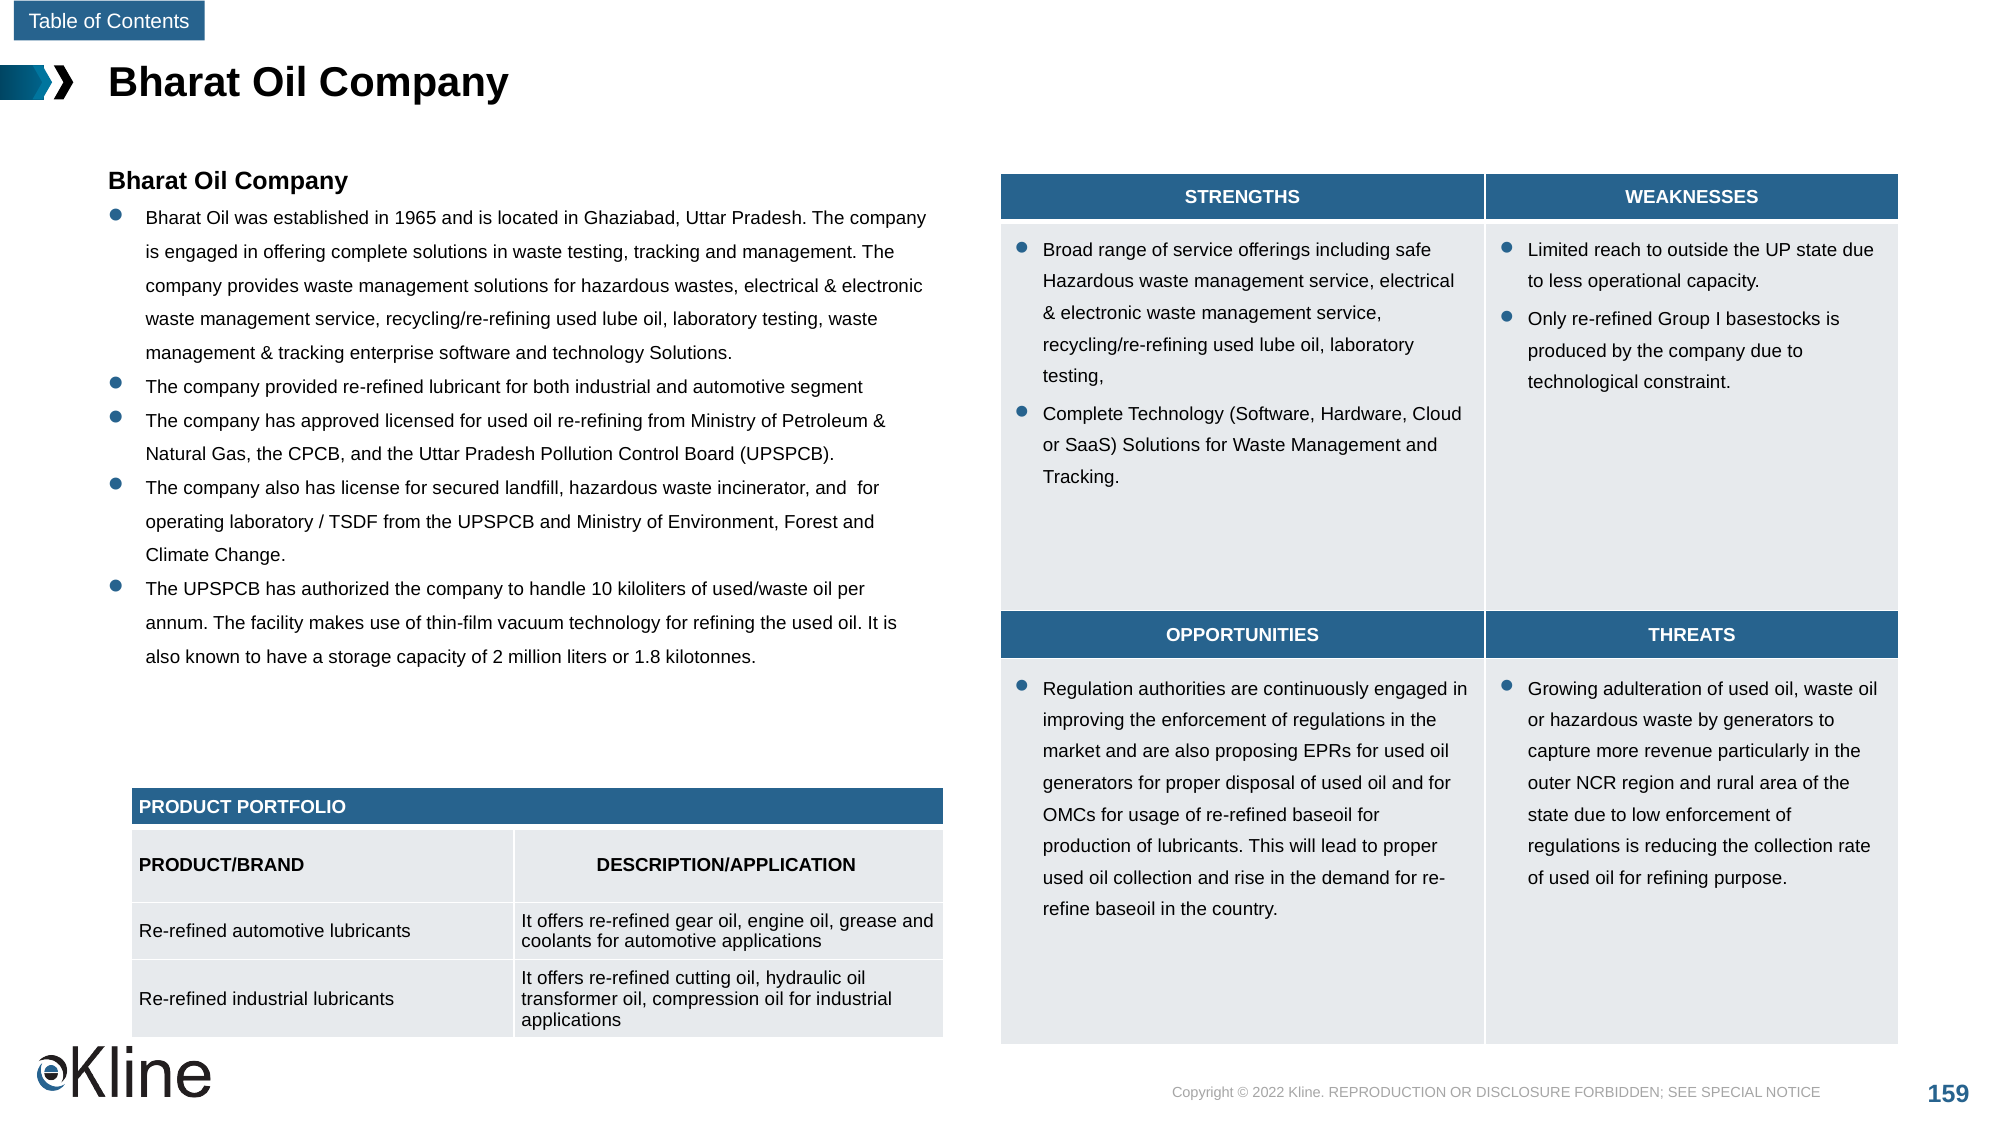

# Bharat Oil Company
Bharat Oil Company
Bharat Oil was established in 1965 and is located in Ghaziabad, Uttar Pradesh. The company is engaged in offering complete solutions in waste testing, tracking and management. The company provides waste management solutions for hazardous wastes, electrical & electronic waste management service, recycling/re-refining used lube oil, laboratory testing, waste management & tracking enterprise software and technology Solutions.
The company provided re-refined lubricant for both industrial and automotive segment
The company has approved licensed for used oil re-refining from Ministry of Petroleum & Natural Gas, the CPCB, and the Uttar Pradesh Pollution Control Board (UPSPCB).
The company also has license for secured landfill, hazardous waste incinerator, and  for operating laboratory / TSDF from the UPSPCB and Ministry of Environment, Forest and Climate Change.
The UPSPCB has authorized the company to handle 10 kiloliters of used/waste oil per annum. The facility makes use of thin-film vacuum technology for refining the used oil. It is also known to have a storage capacity of 2 million liters or 1.8 kilotonnes.
| STRENGTHS | WEAKNESSES |
| --- | --- |
| Broad range of service offerings including safe Hazardous waste management service, electrical & electronic waste management service, recycling/re-refining used lube oil, laboratory testing, Complete Technology (Software, Hardware, Cloud or SaaS) Solutions for Waste Management and Tracking. | Limited reach to outside the UP state due to less operational capacity. Only re-refined Group I basestocks is produced by the company due to technological constraint. |
| OPPORTUNITIES | THREATS |
| Regulation authorities are continuously engaged in improving the enforcement of regulations in the market and are also proposing EPRs for used oil generators for proper disposal of used oil and for OMCs for usage of re-refined baseoil for production of lubricants. This will lead to proper used oil collection and rise in the demand for re-refine baseoil in the country. | Growing adulteration of used oil, waste oil or hazardous waste by generators to capture more revenue particularly in the outer NCR region and rural area of the state due to low enforcement of regulations is reducing the collection rate of used oil for refining purpose. |
| PRODUCT PORTFOLIO |  |
| --- | --- |
| PRODUCT/BRAND | DESCRIPTION/APPLICATION |
| Re-refined automotive lubricants | It offers re-refined gear oil, engine oil, grease and coolants for automotive applications |
| Re-refined industrial lubricants | It offers re-refined cutting oil, hydraulic oil transformer oil, compression oil for industrial applications |